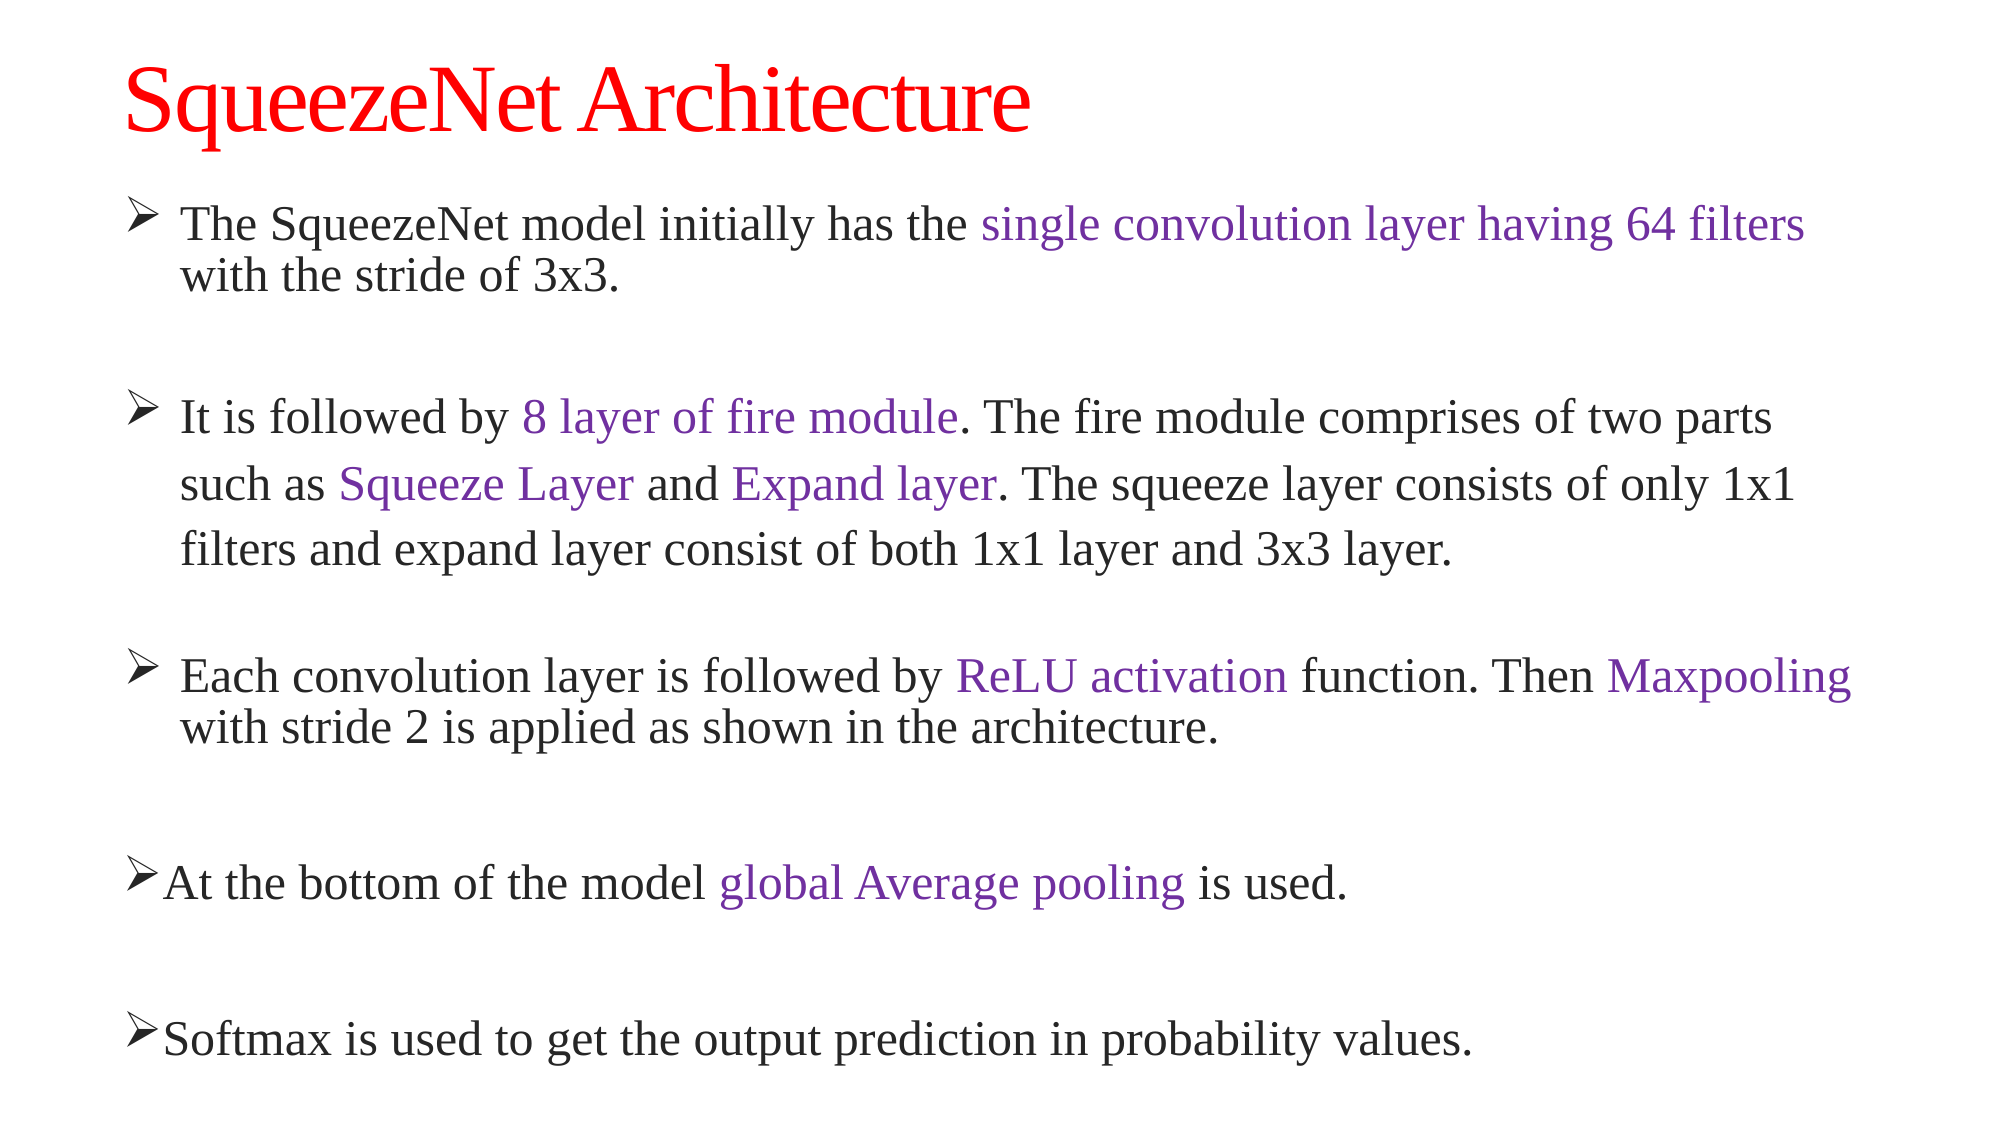

# SqueezeNet Architecture
The SqueezeNet model initially has the single convolution layer having 64 filters with the stride of 3x3.

It is followed by 8 layer of fire module. The fire module comprises of two parts such as Squeeze Layer and Expand layer. The squeeze layer consists of only 1x1 filters and expand layer consist of both 1x1 layer and 3x3 layer.

Each convolution layer is followed by ReLU activation function. Then Maxpooling with stride 2 is applied as shown in the architecture.

At the bottom of the model global Average pooling is used.

Softmax is used to get the output prediction in probability values.